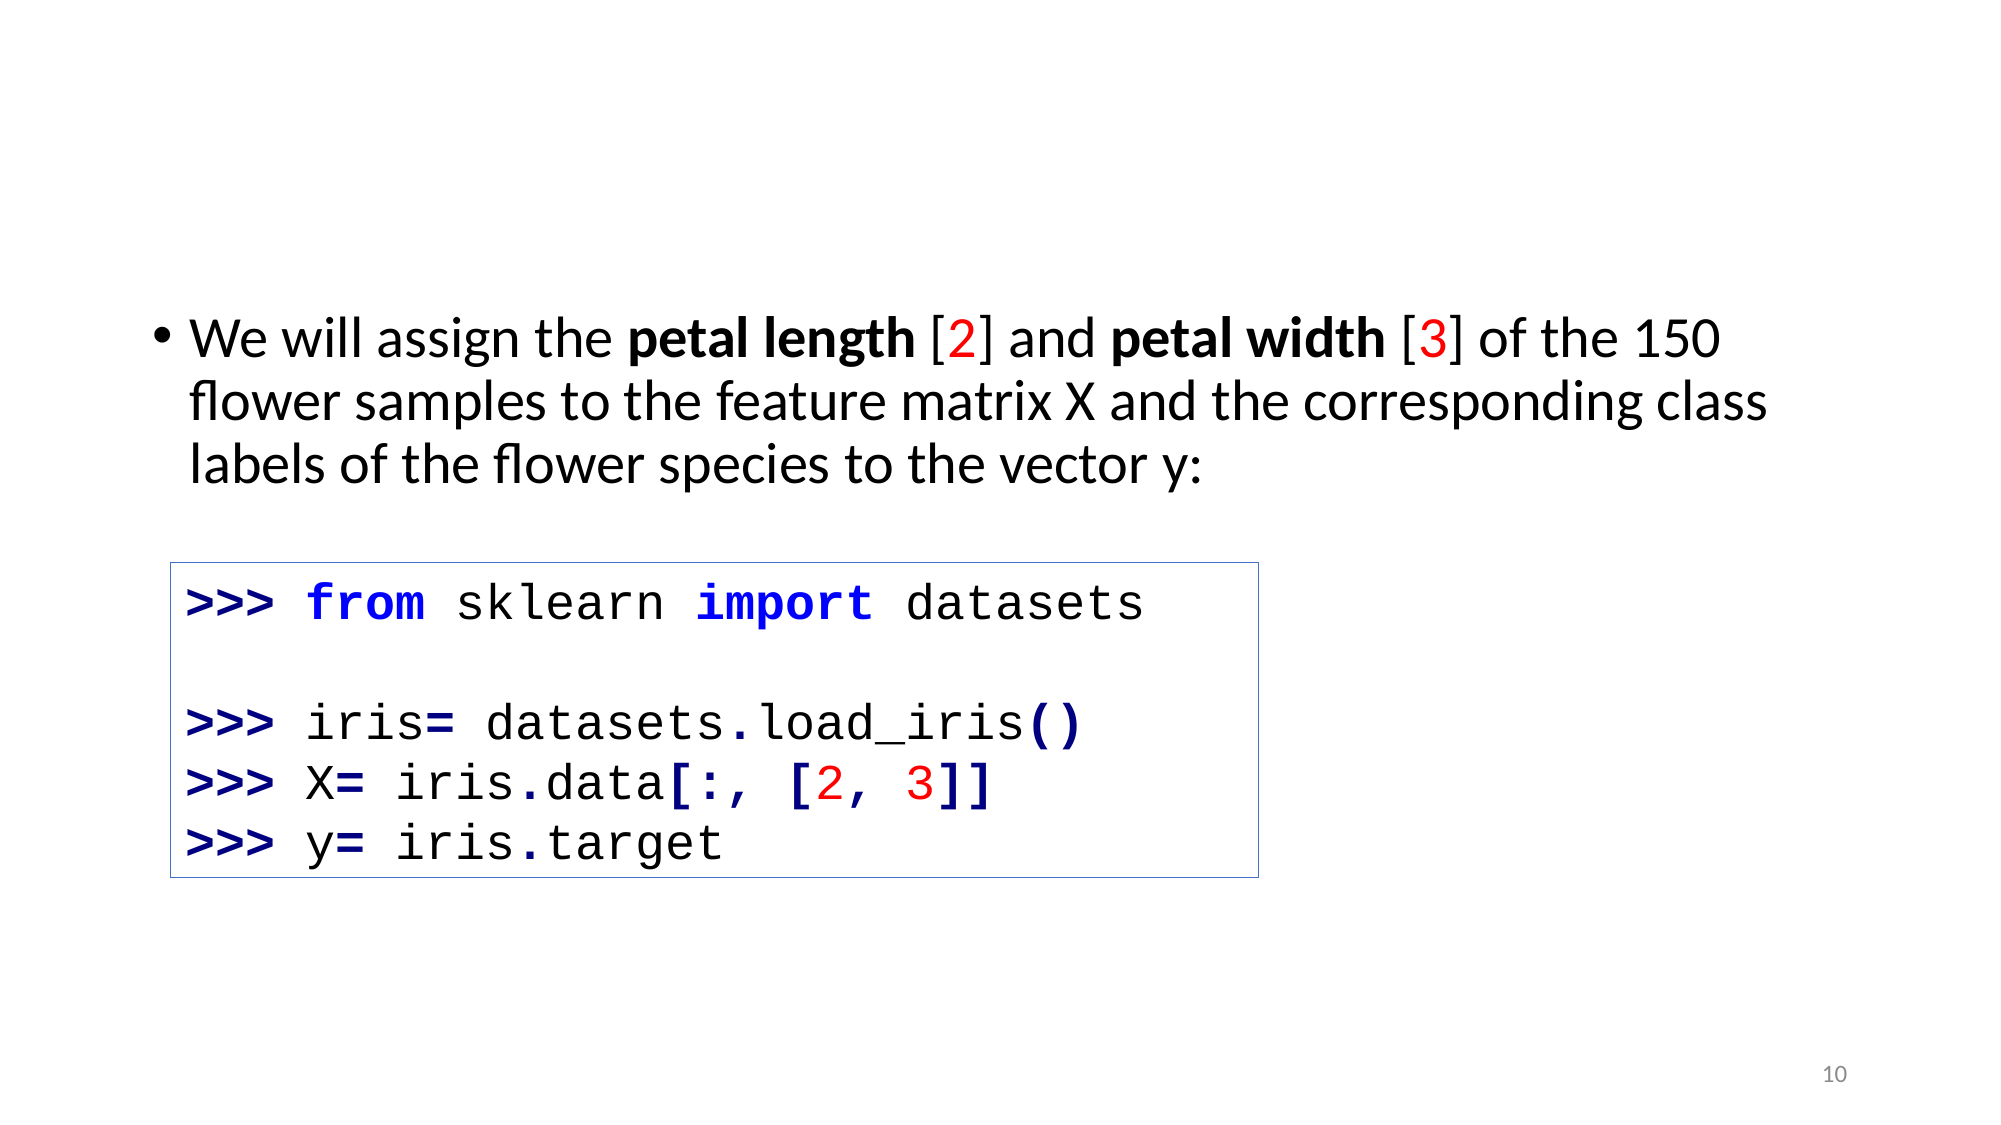

#
We will assign the petal length [2] and petal width [3] of the 150 flower samples to the feature matrix X and the corresponding class labels of the flower species to the vector y:

>>> from sklearn import datasets

>>> iris= datasets.load_iris()
>>> X= iris.data[:, [2, 3]]
>>> y= iris.target
10